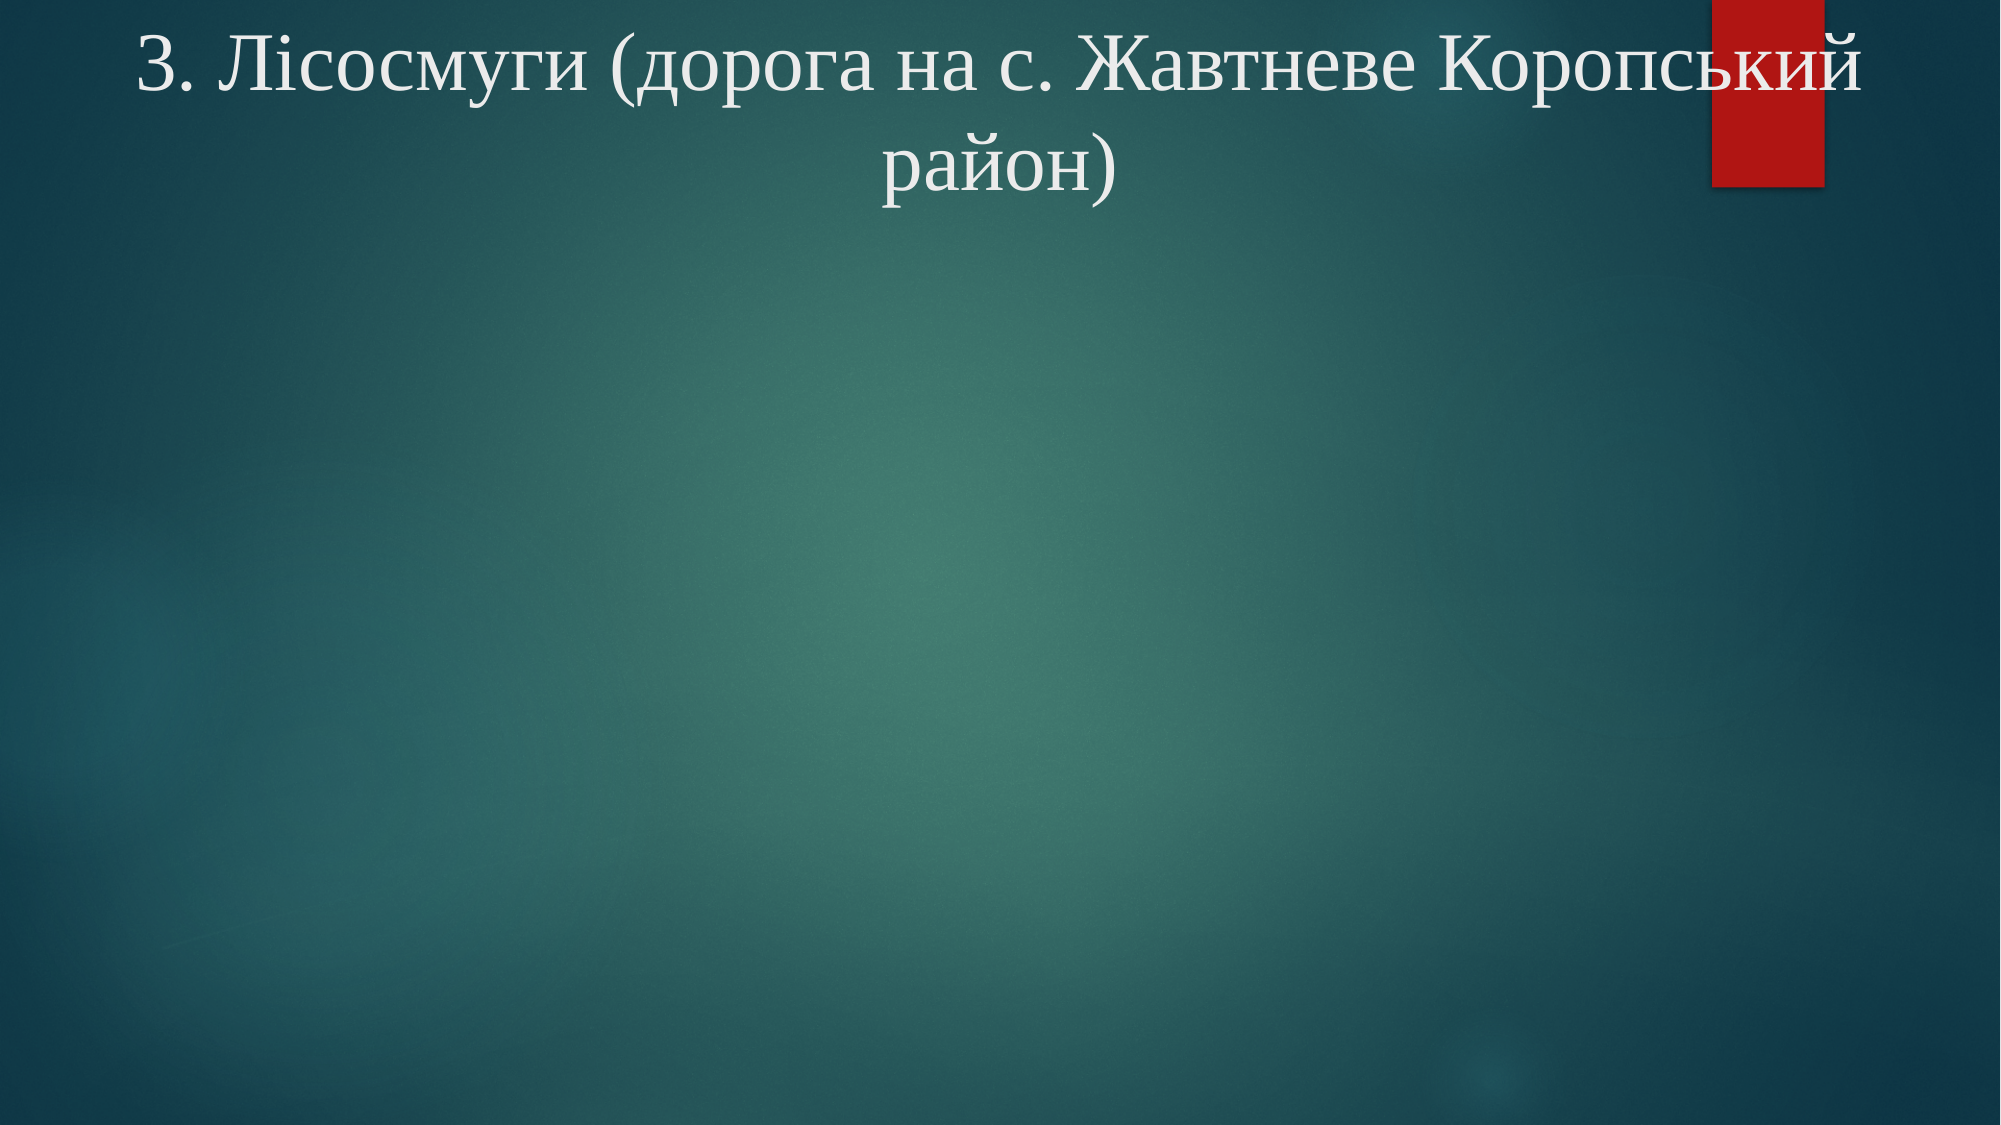

# 3. Лісосмуги (дорога на с. Жавтневе Коропський район)